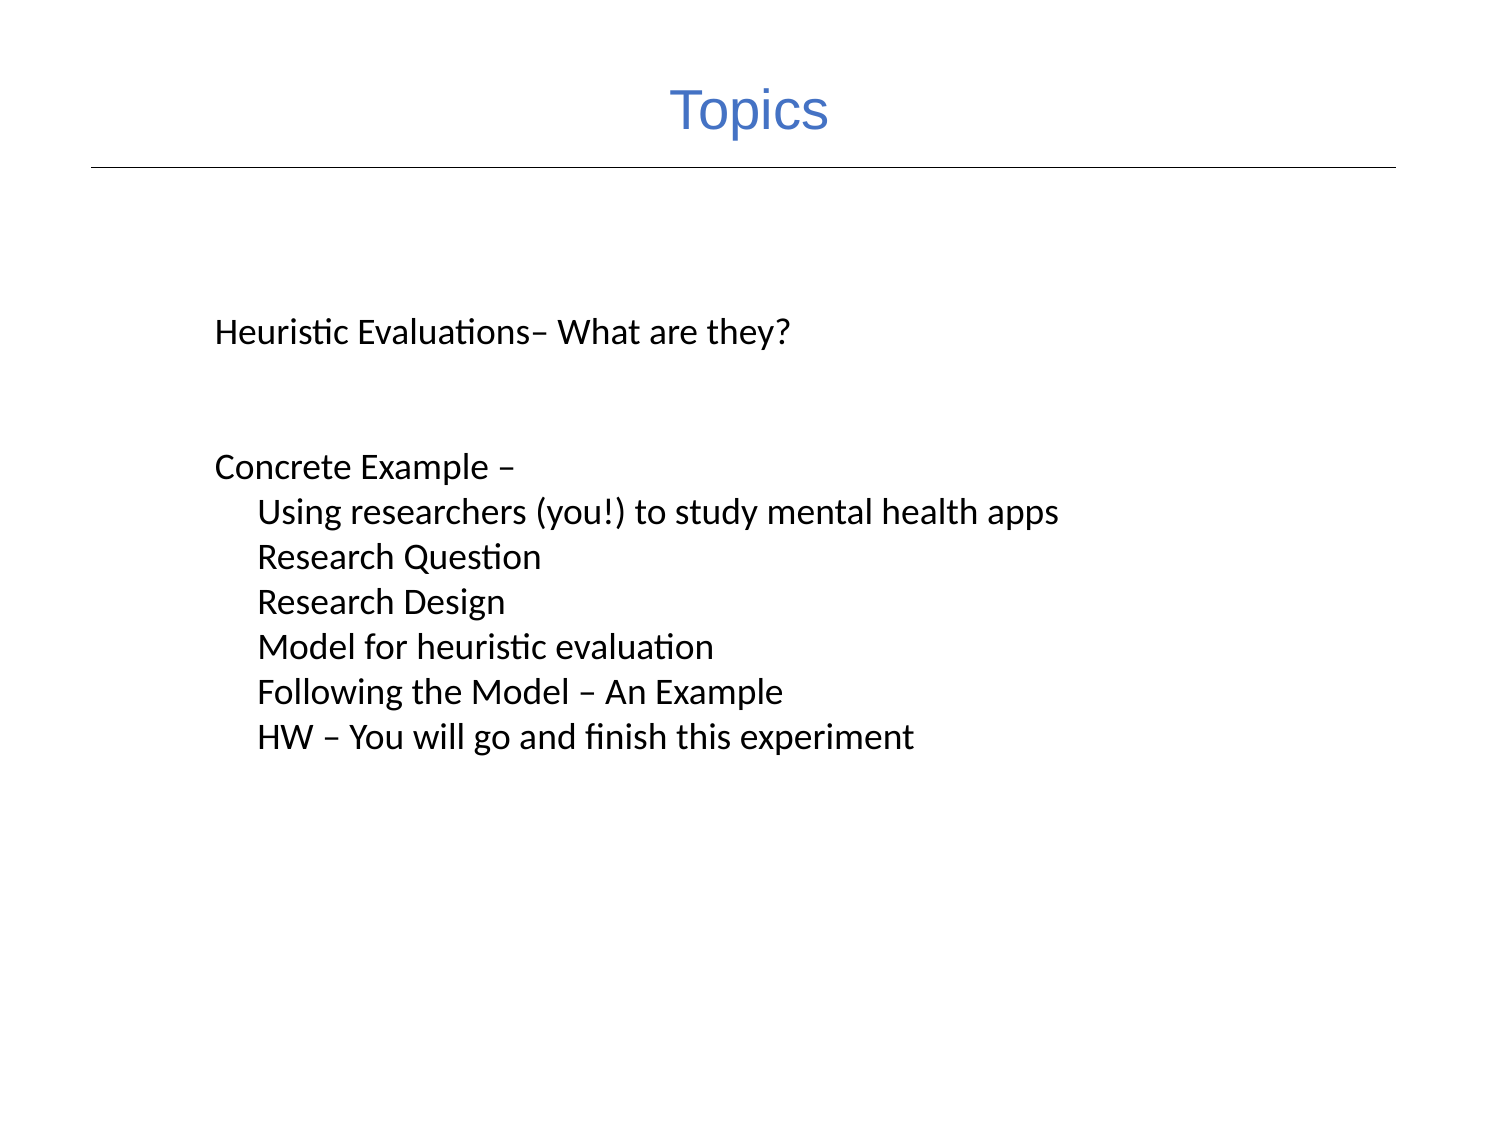

Topics
Heuristic Evaluations– What are they?

Concrete Example –
     Using researchers (you!) to study mental health apps
     Research Question
     Research Design
     Model for heuristic evaluation
     Following the Model – An Example
     HW – You will go and finish this experiment